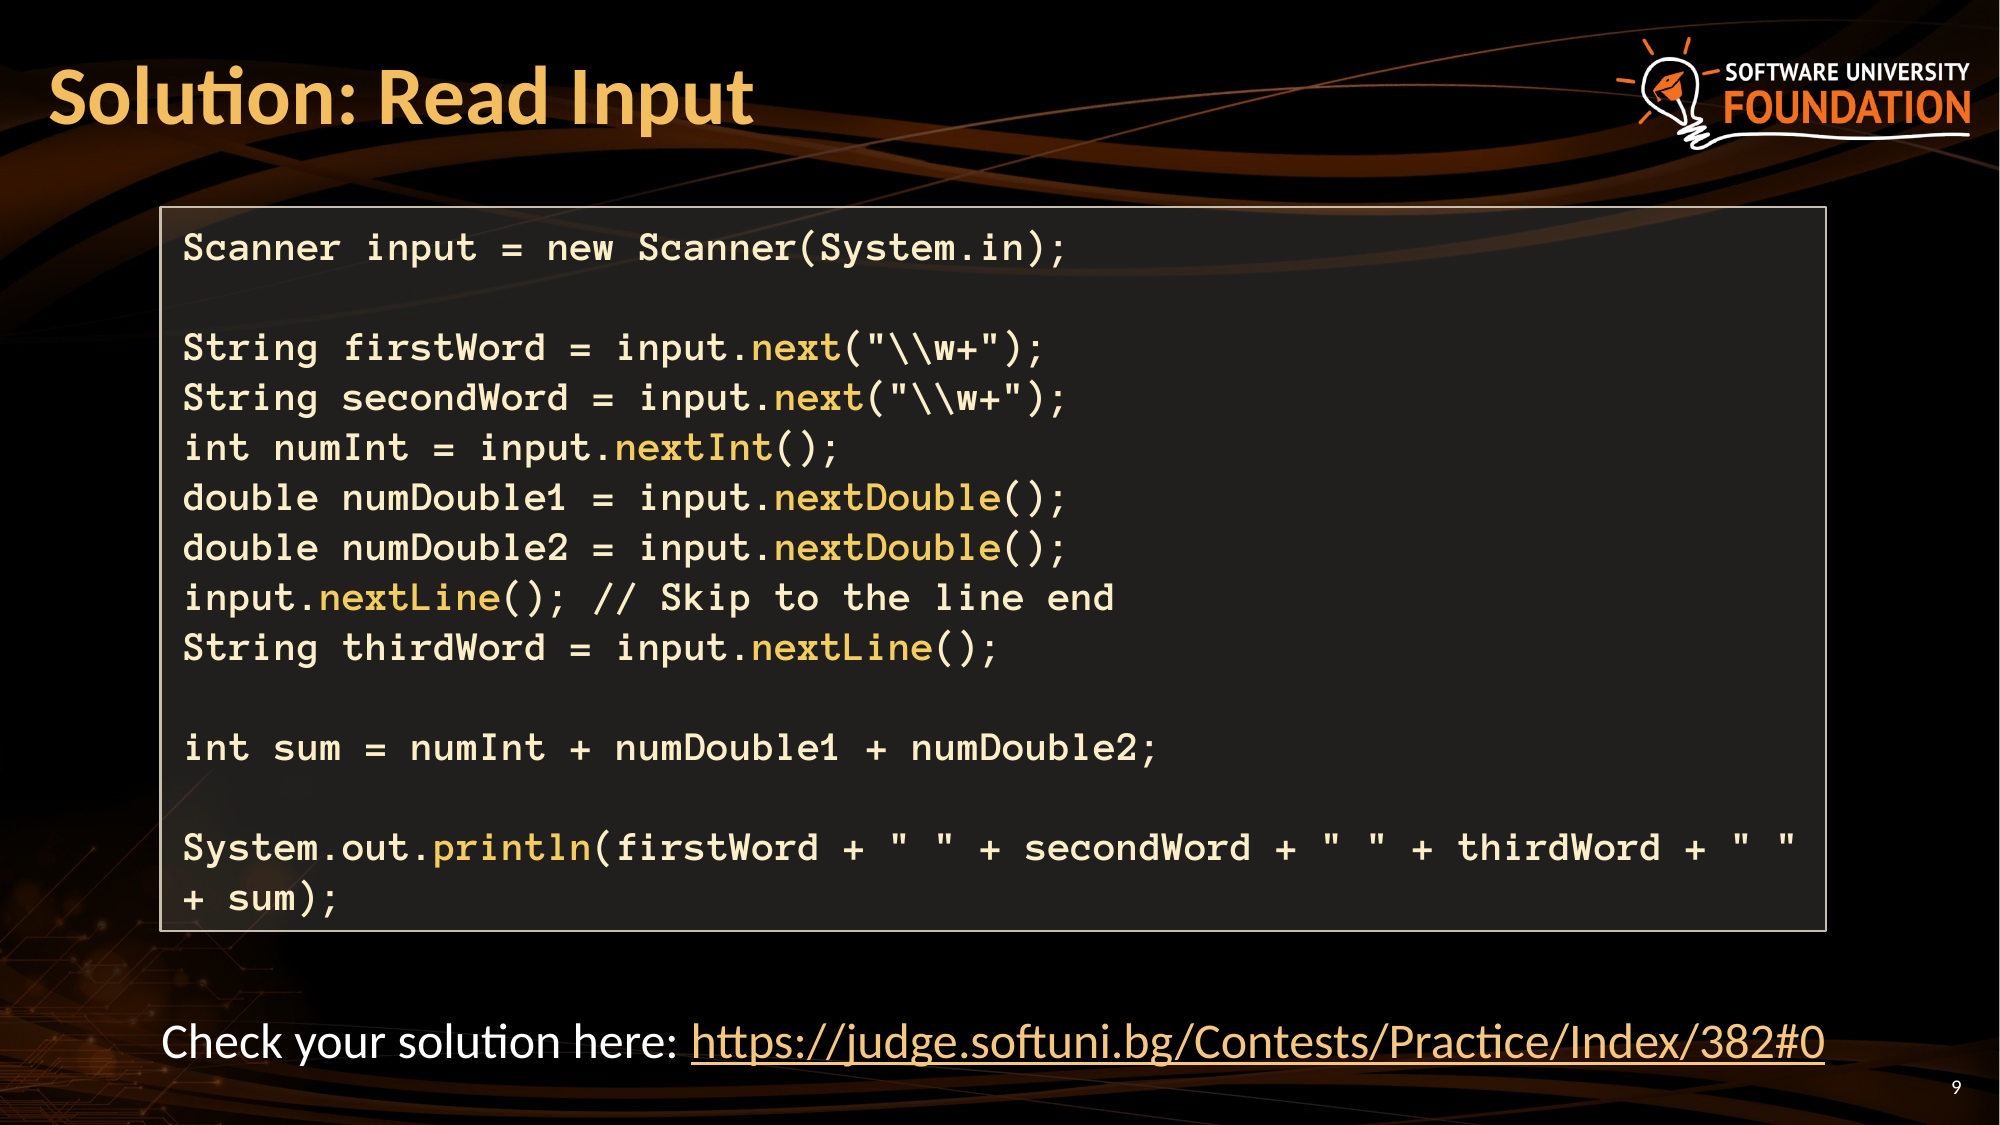

# Solution: Read Input
Scanner input = new Scanner(System.in);
String firstWord = input.next("\\w+");
String secondWord = input.next("\\w+");
int numInt = input.nextInt();
double numDouble1 = input.nextDouble();
double numDouble2 = input.nextDouble();
input.nextLine(); // Skip to the line end
String thirdWord = input.nextLine();
int sum = numInt + numDouble1 + numDouble2;
System.out.println(firstWord + " " + secondWord + " " + thirdWord + " " + sum);
Check your solution here: https://judge.softuni.bg/Contests/Practice/Index/382#0
9